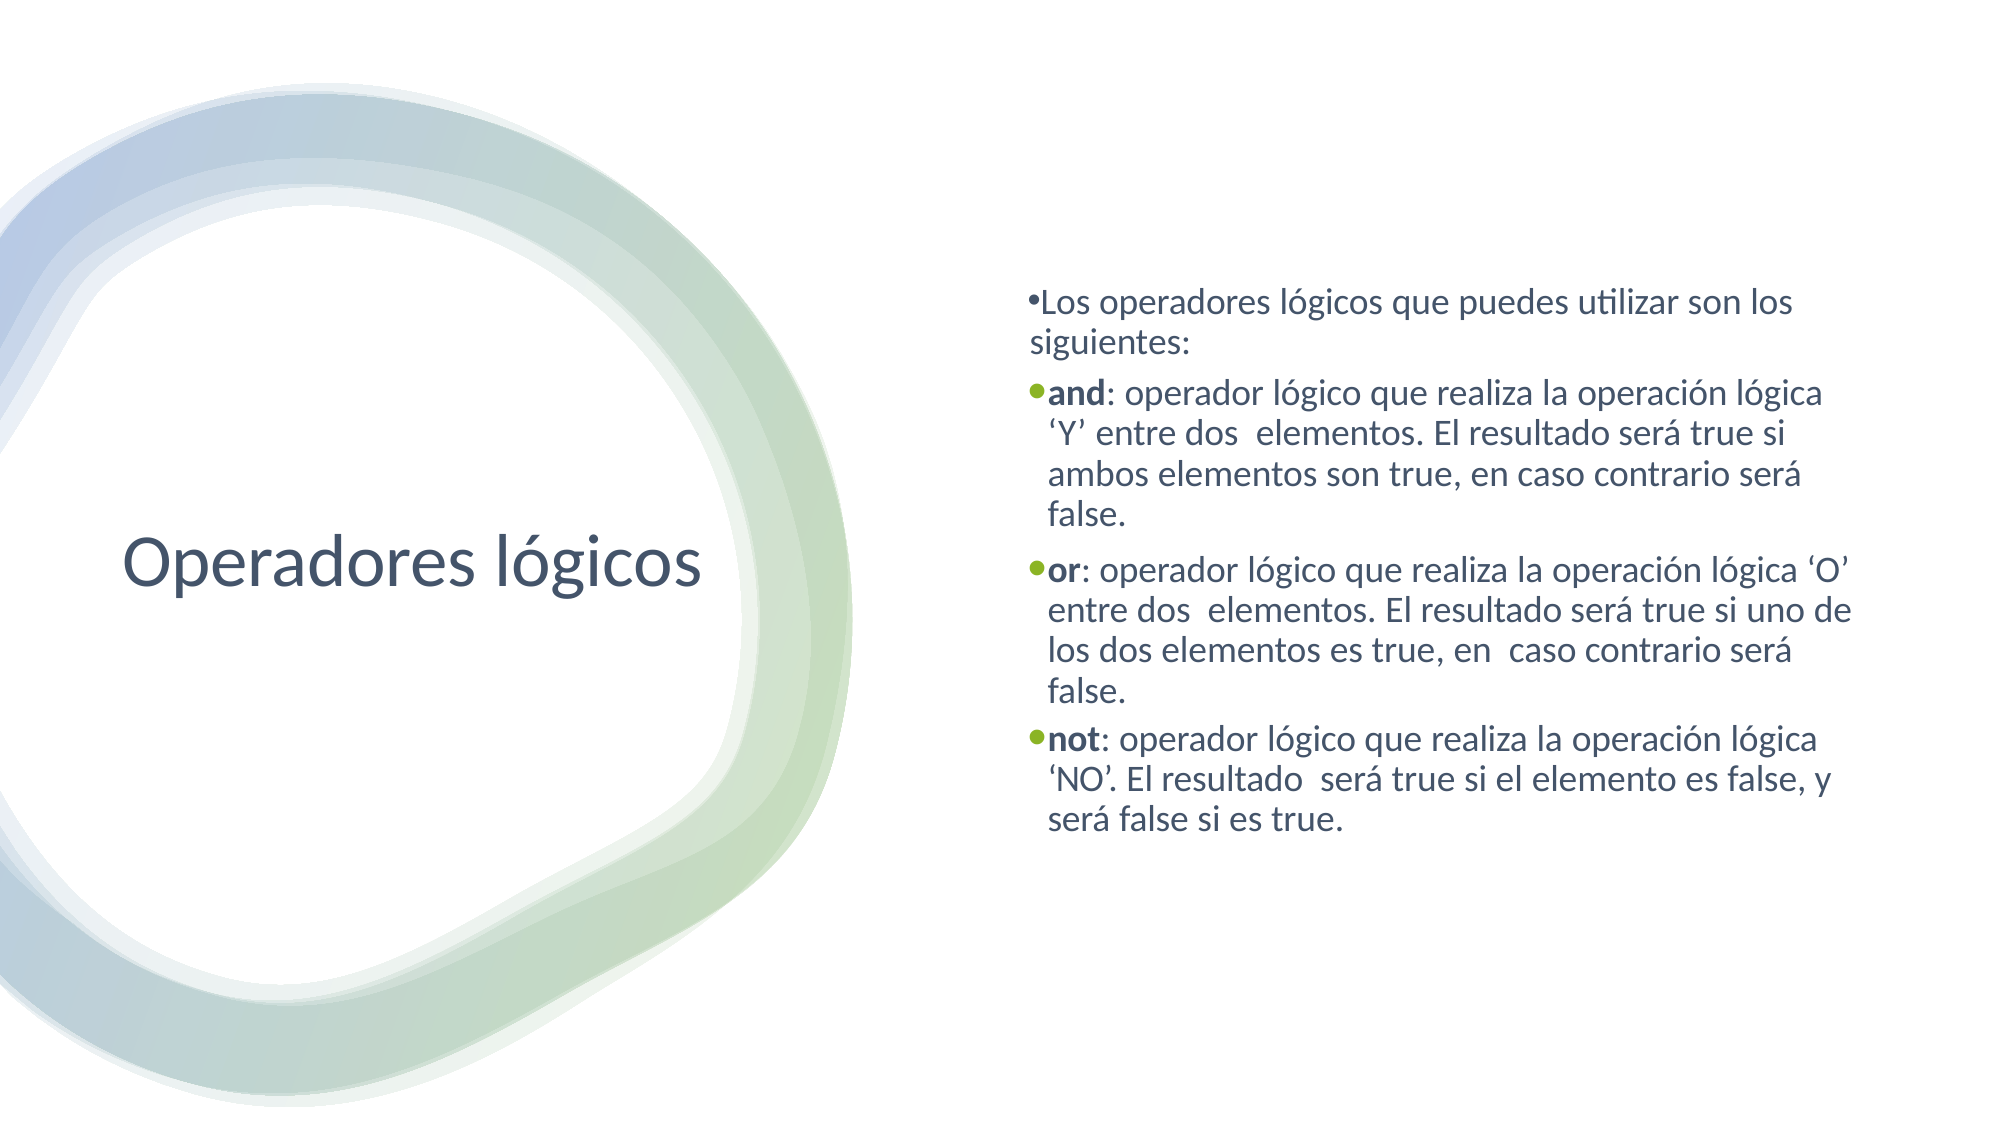

Los operadores lógicos que puedes utilizar son los siguientes:
and: operador lógico que realiza la operación lógica ‘Y’ entre dos  elementos. El resultado será true si ambos elementos son true, en caso contrario será false.
or: operador lógico que realiza la operación lógica ‘O’ entre dos  elementos. El resultado será true si uno de los dos elementos es true, en  caso contrario será false.
not: operador lógico que realiza la operación lógica ‘NO’. El resultado  será true si el elemento es false, y será false si es true.
# Operadores lógicos